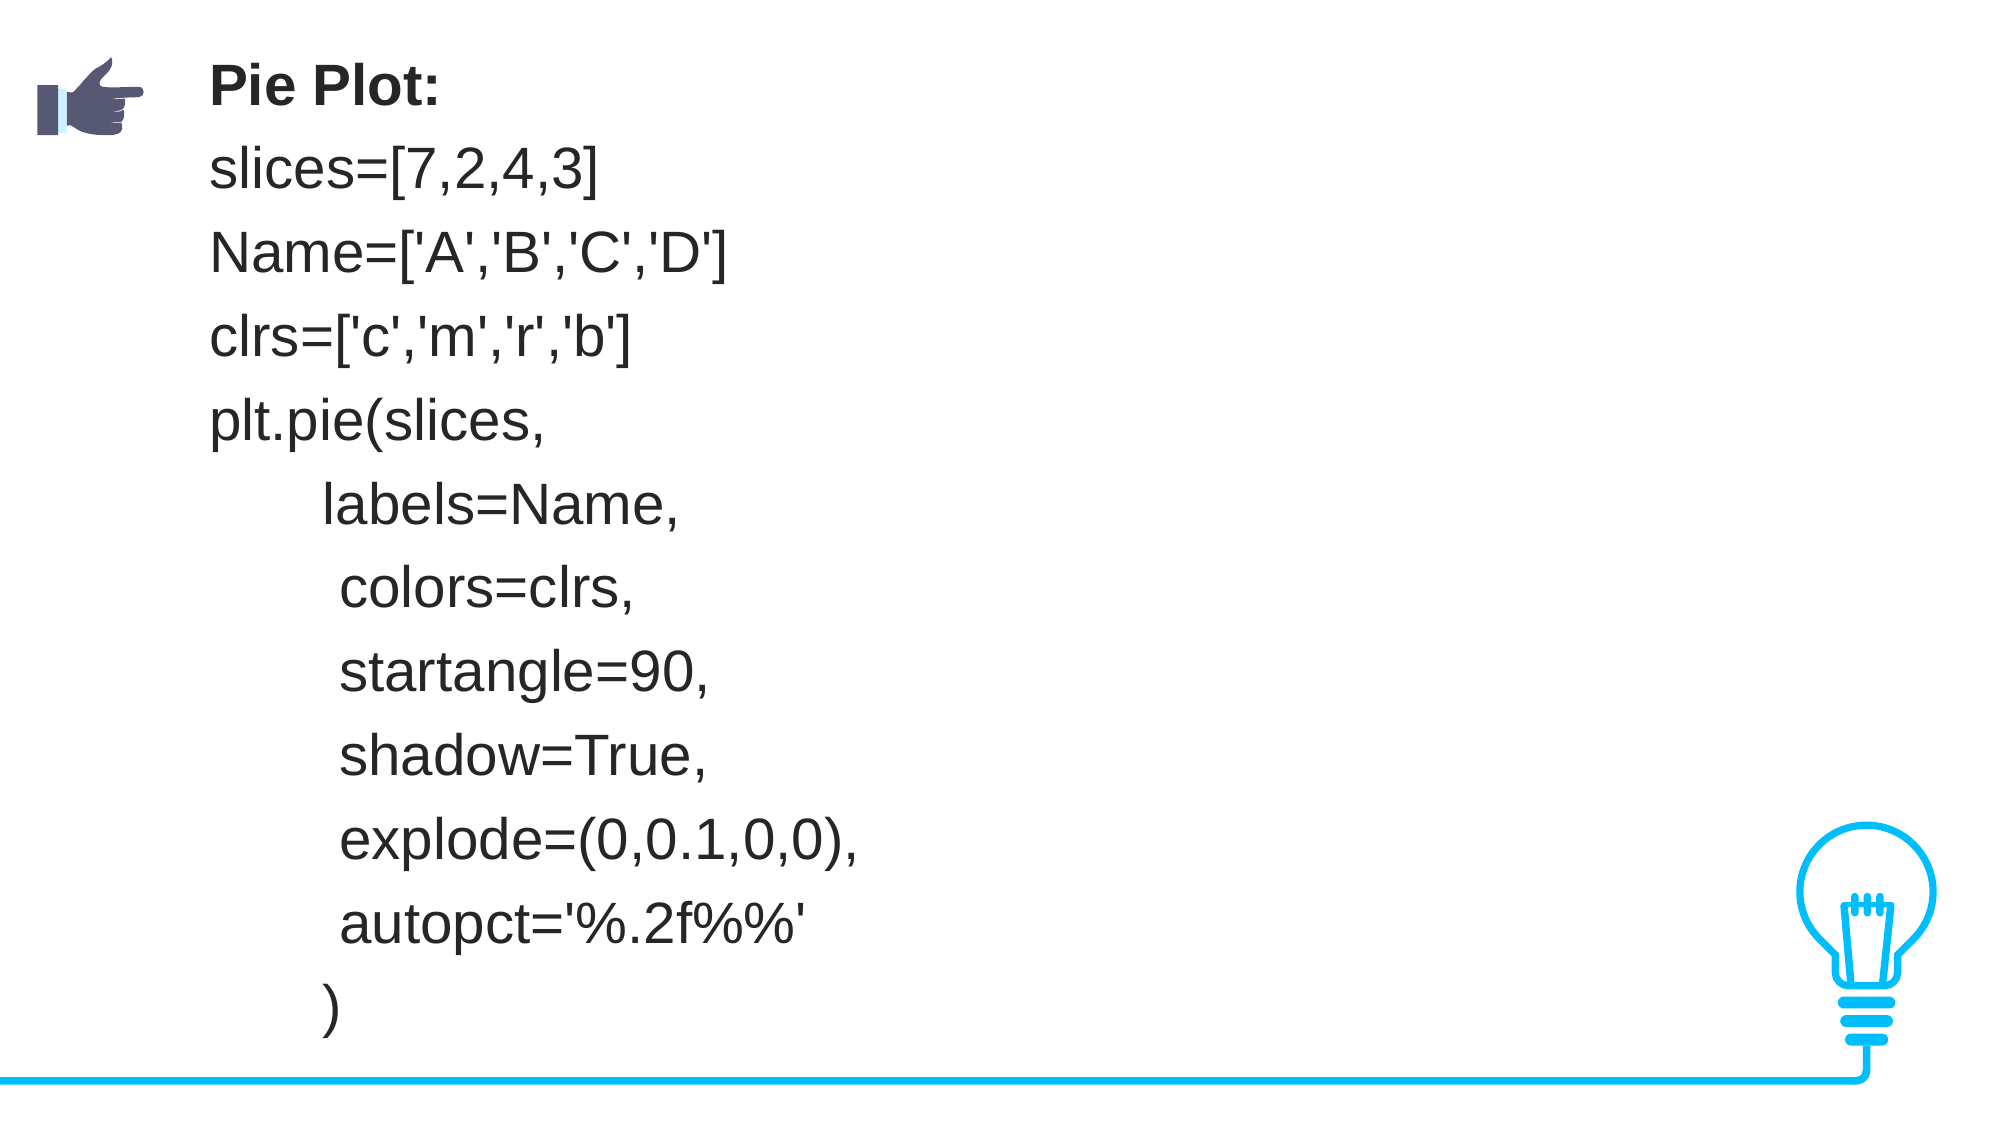

Pie Plot:
slices=[7,2,4,3]
Name=['A','B','C','D']
clrs=['c','m','r','b']
plt.pie(slices,
       labels=Name,
        colors=clrs,
        startangle=90,
        shadow=True,
        explode=(0,0.1,0,0),
        autopct='%.2f%%'
       )